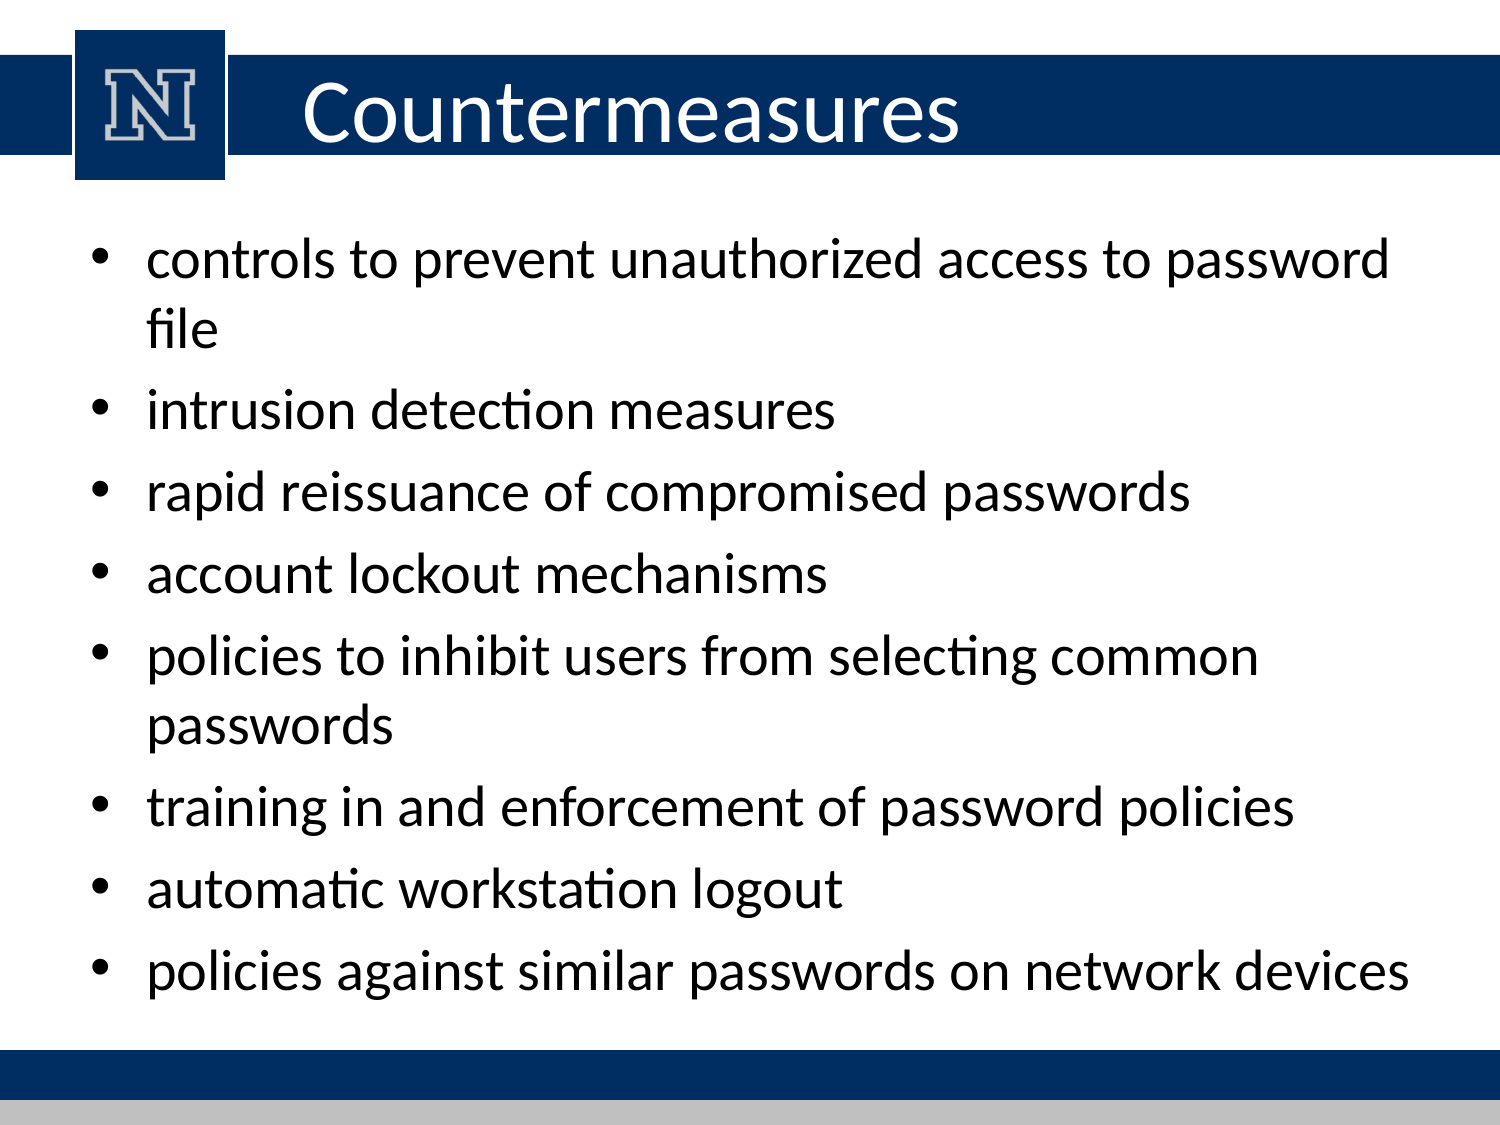

# Countermeasures
controls to prevent unauthorized access to password file
intrusion detection measures
rapid reissuance of compromised passwords
account lockout mechanisms
policies to inhibit users from selecting common passwords
training in and enforcement of password policies
automatic workstation logout
policies against similar passwords on network devices